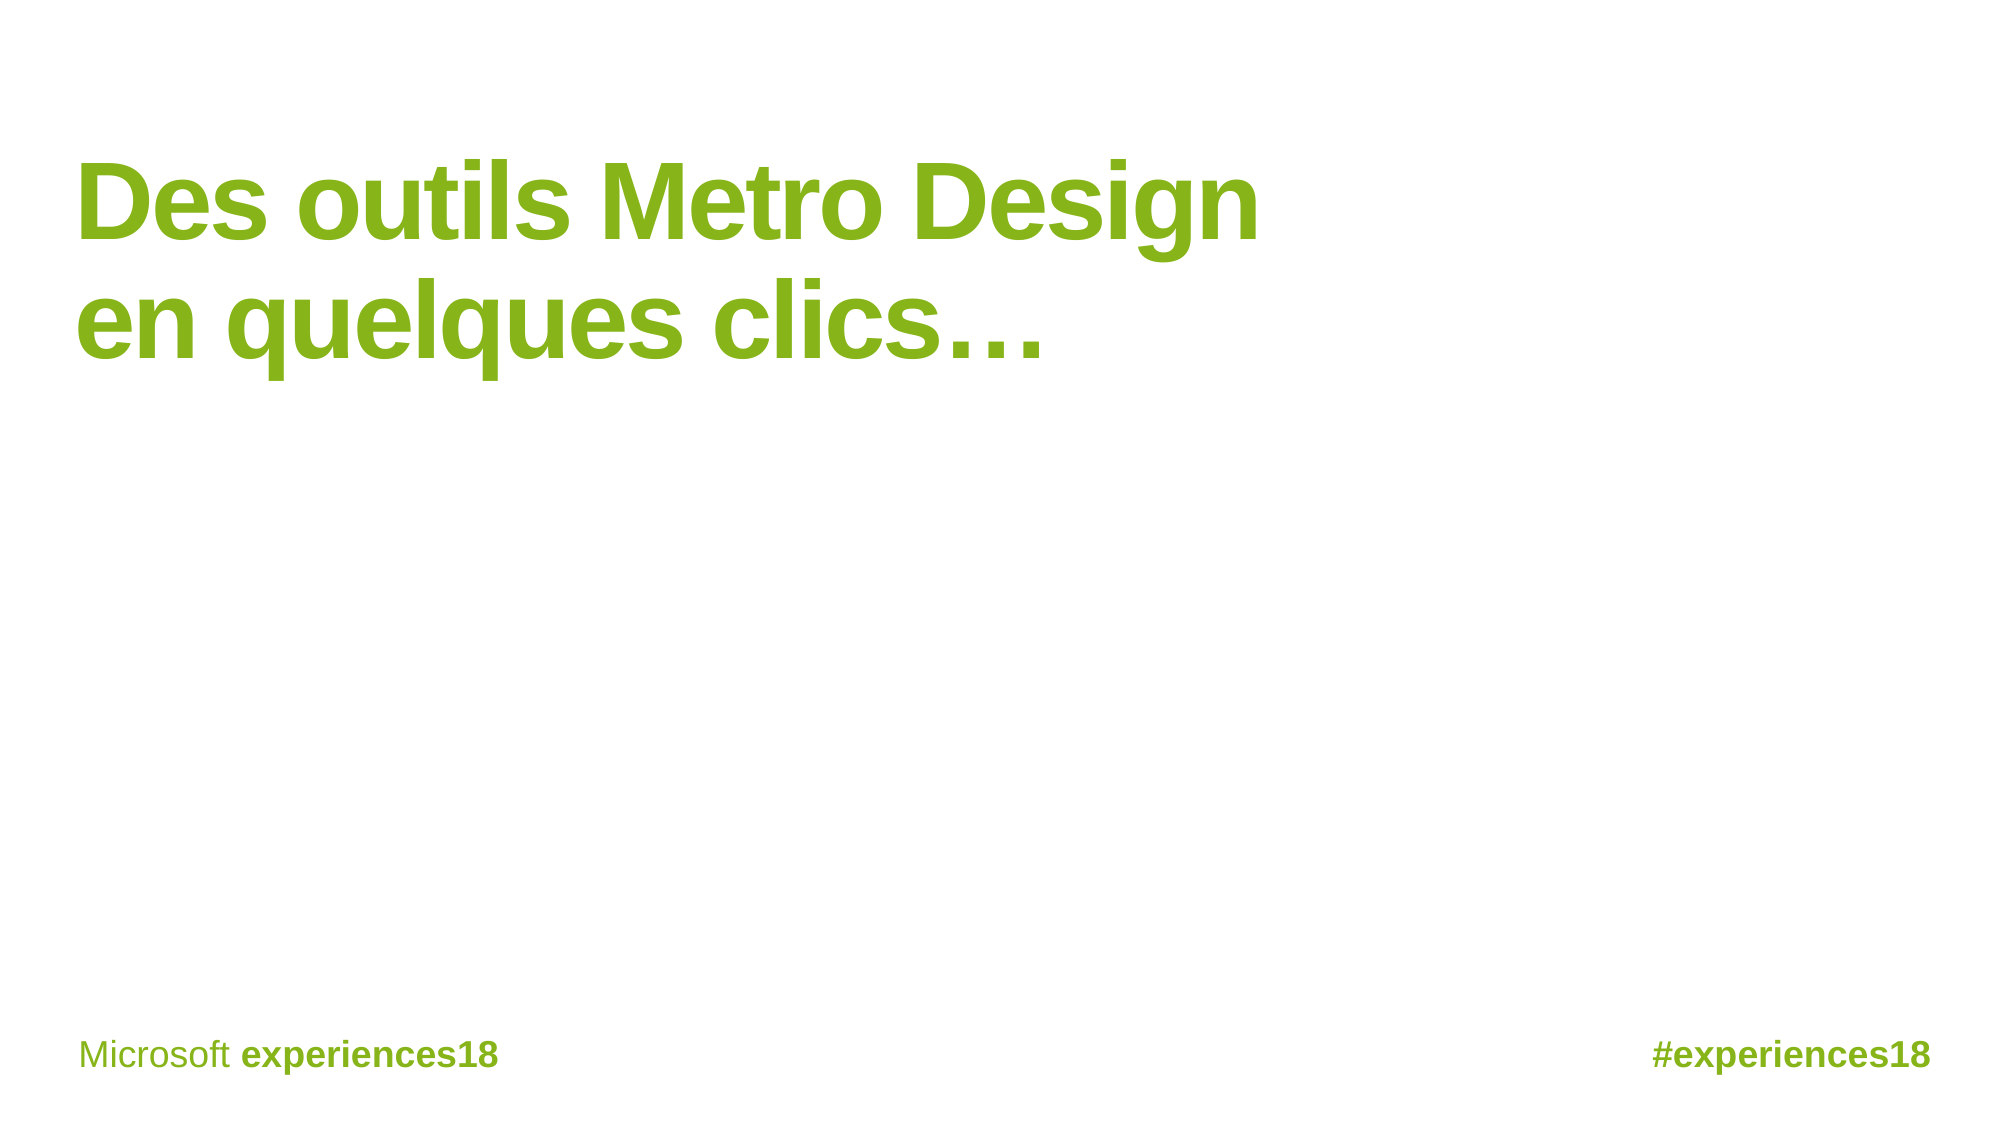

# Des outils Metro Design en quelques clics…